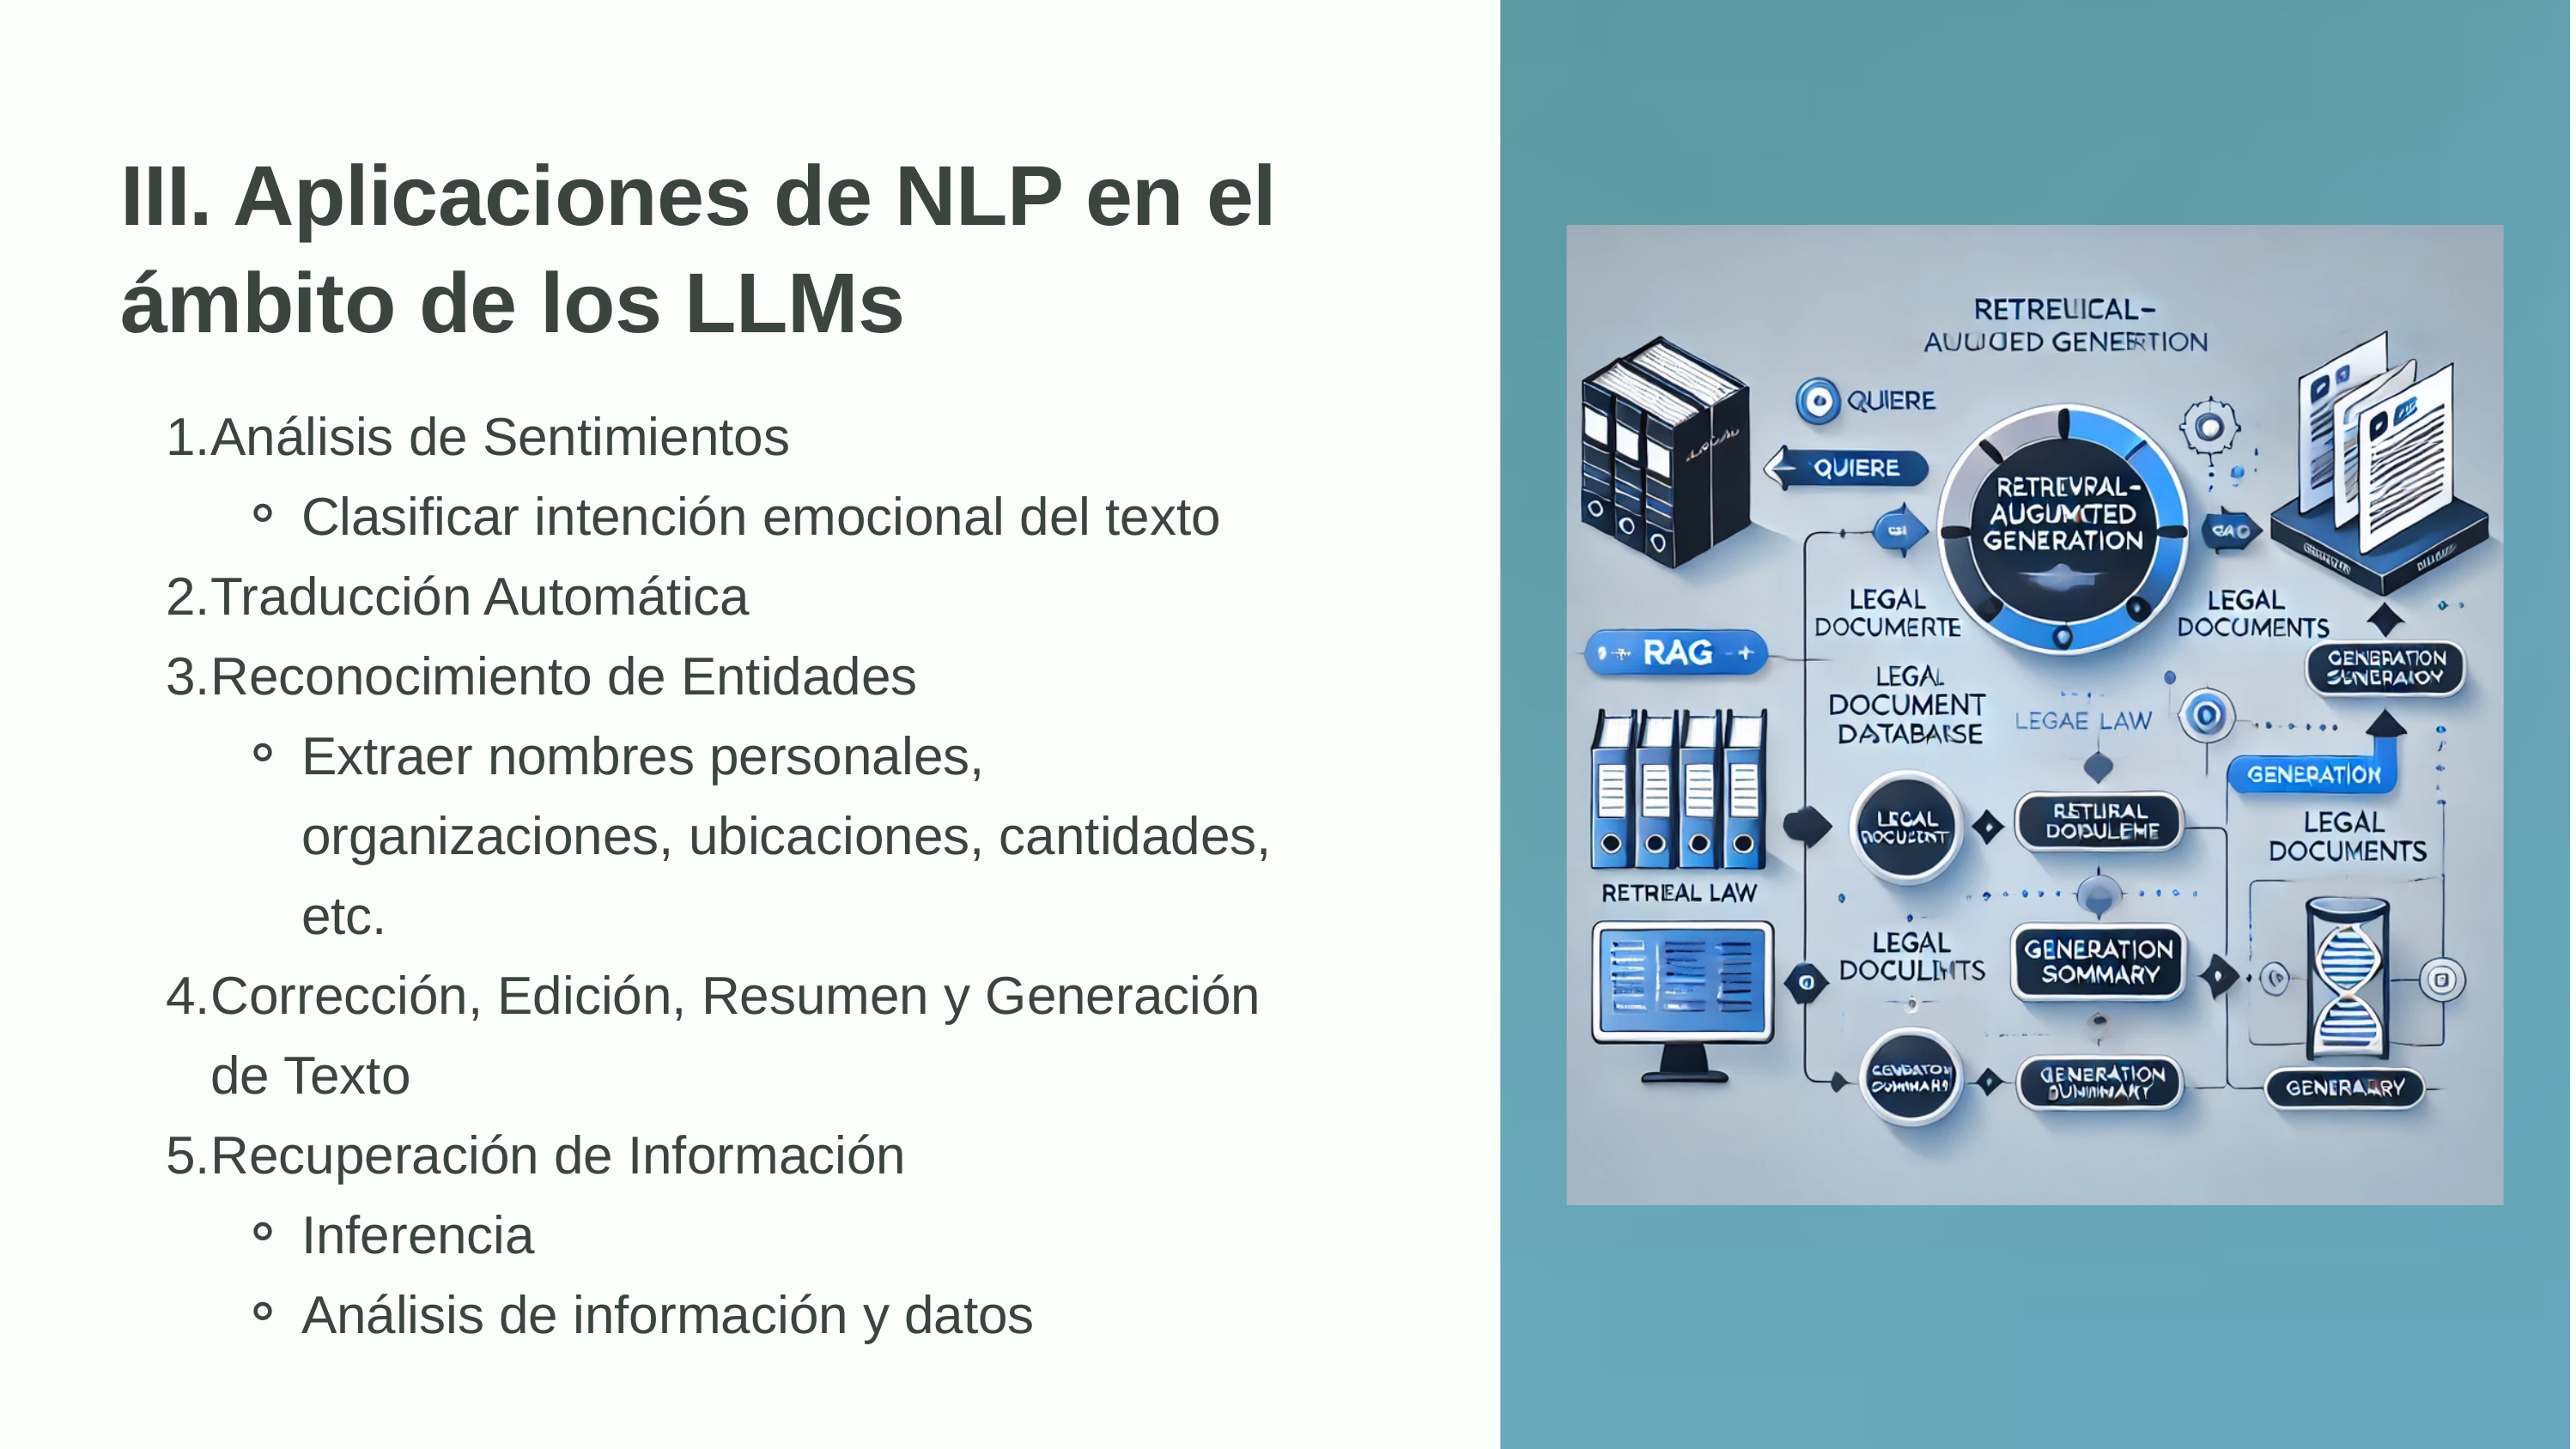

III. Aplicaciones de NLP en el ámbito de los LLMs

Análisis de Sentimientos
Clasificar intención emocional del texto
Traducción Automática
Reconocimiento de Entidades
Extraer nombres personales, organizaciones, ubicaciones, cantidades, etc.
Corrección, Edición, Resumen y Generación de Texto
Recuperación de Información
Inferencia
Análisis de información y datos